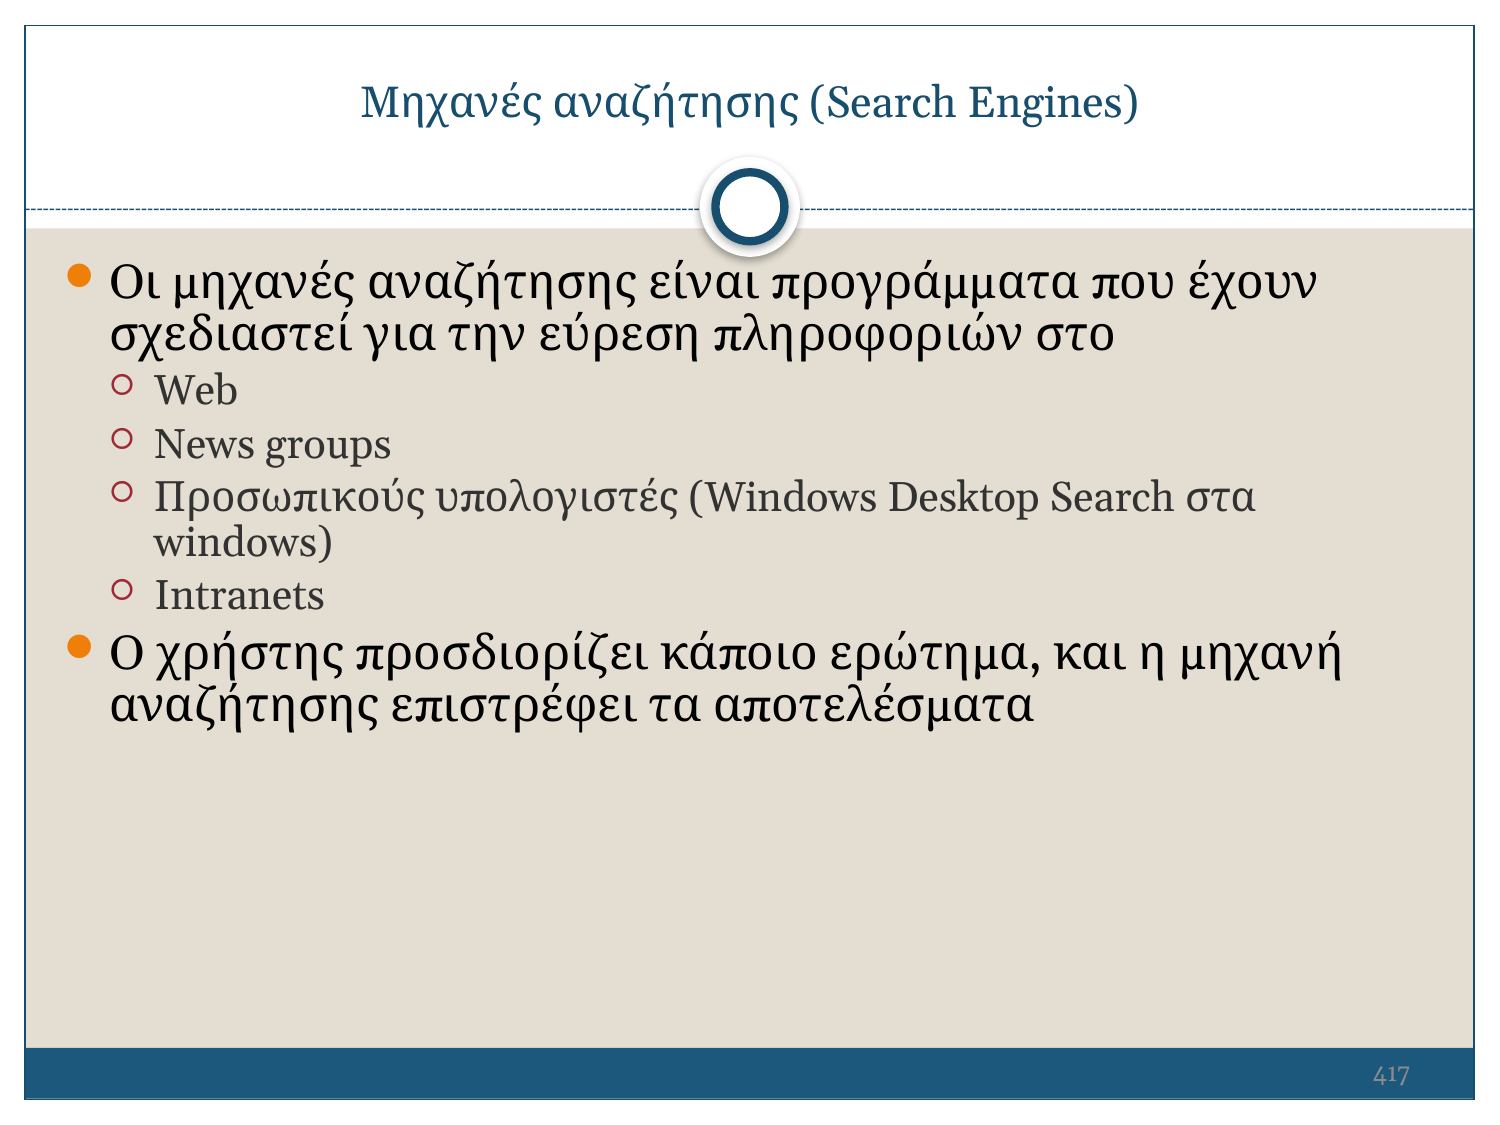

Μηχανές αναζήτησης (Search Engines)
Οι μηχανές αναζήτησης είναι προγράμματα που έχουν σχεδιαστεί για την εύρεση πληροφοριών στο
Web
News groups
Προσωπικούς υπολογιστές (Windows Desktop Search στα windows)
Intranets
O χρήστης προσδιορίζει κάποιο ερώτημα, και η μηχανή αναζήτησης επιστρέφει τα αποτελέσματα

417